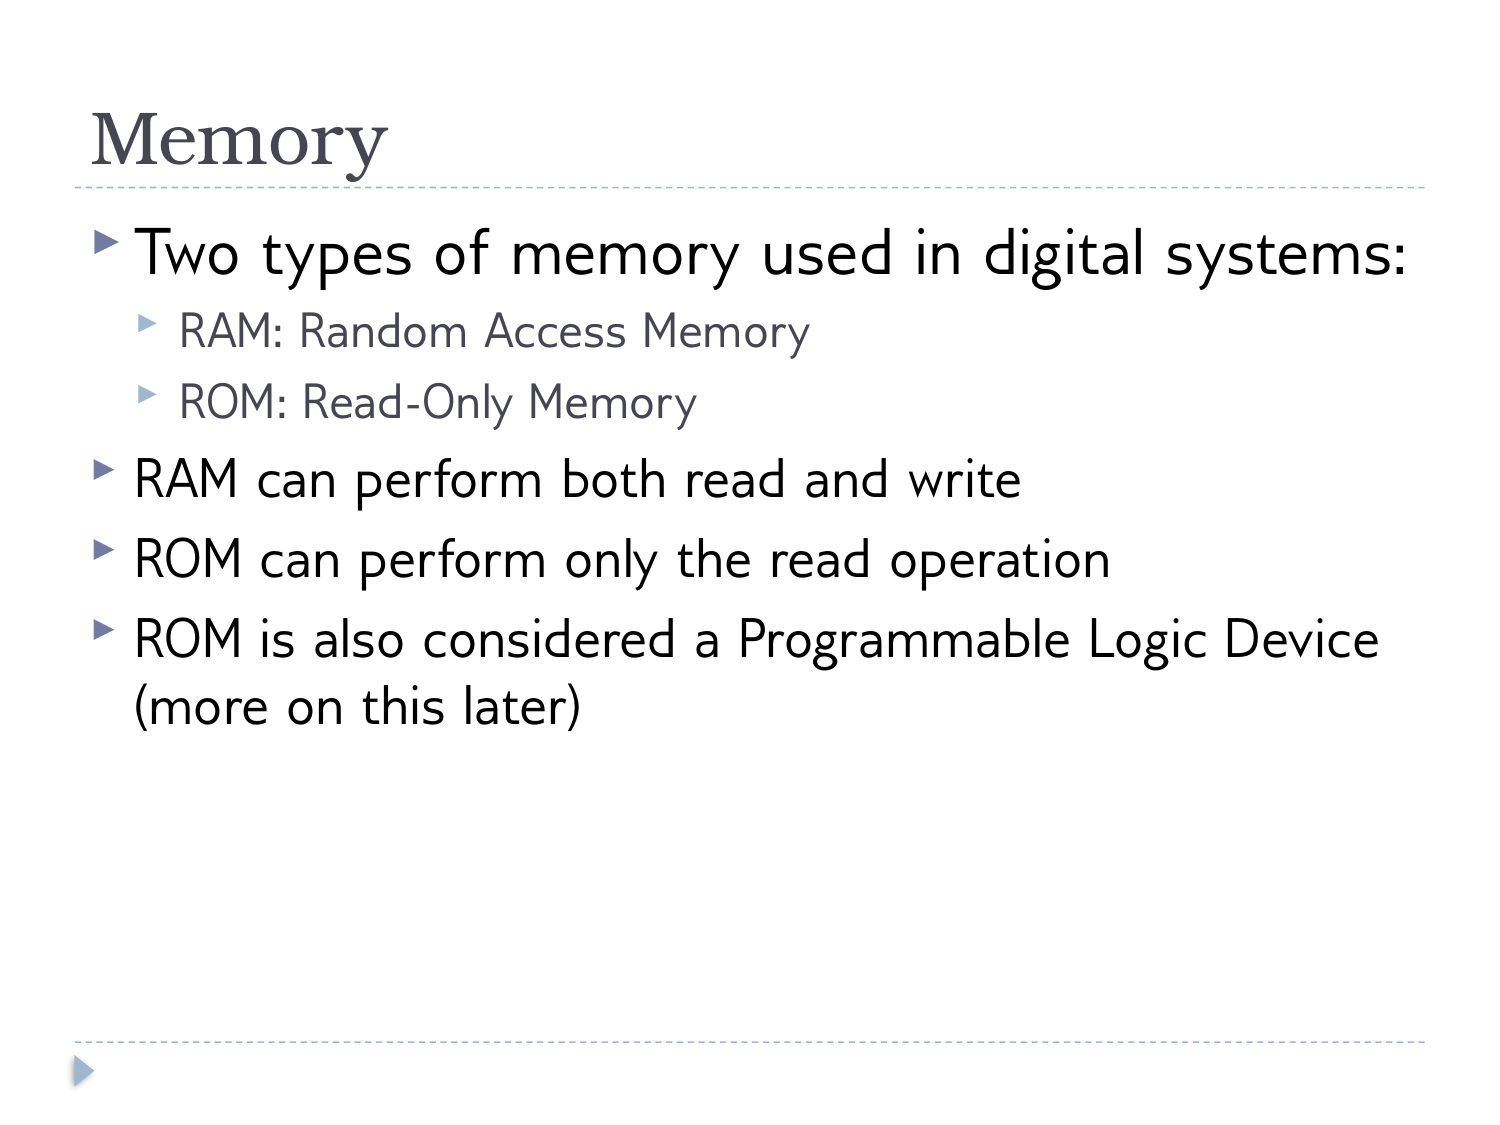

# Memory
Two types of memory used in digital systems:
RAM: Random Access Memory
ROM: Read-Only Memory
RAM can perform both read and write
ROM can perform only the read operation
ROM is also considered a Programmable Logic Device (more on this later)